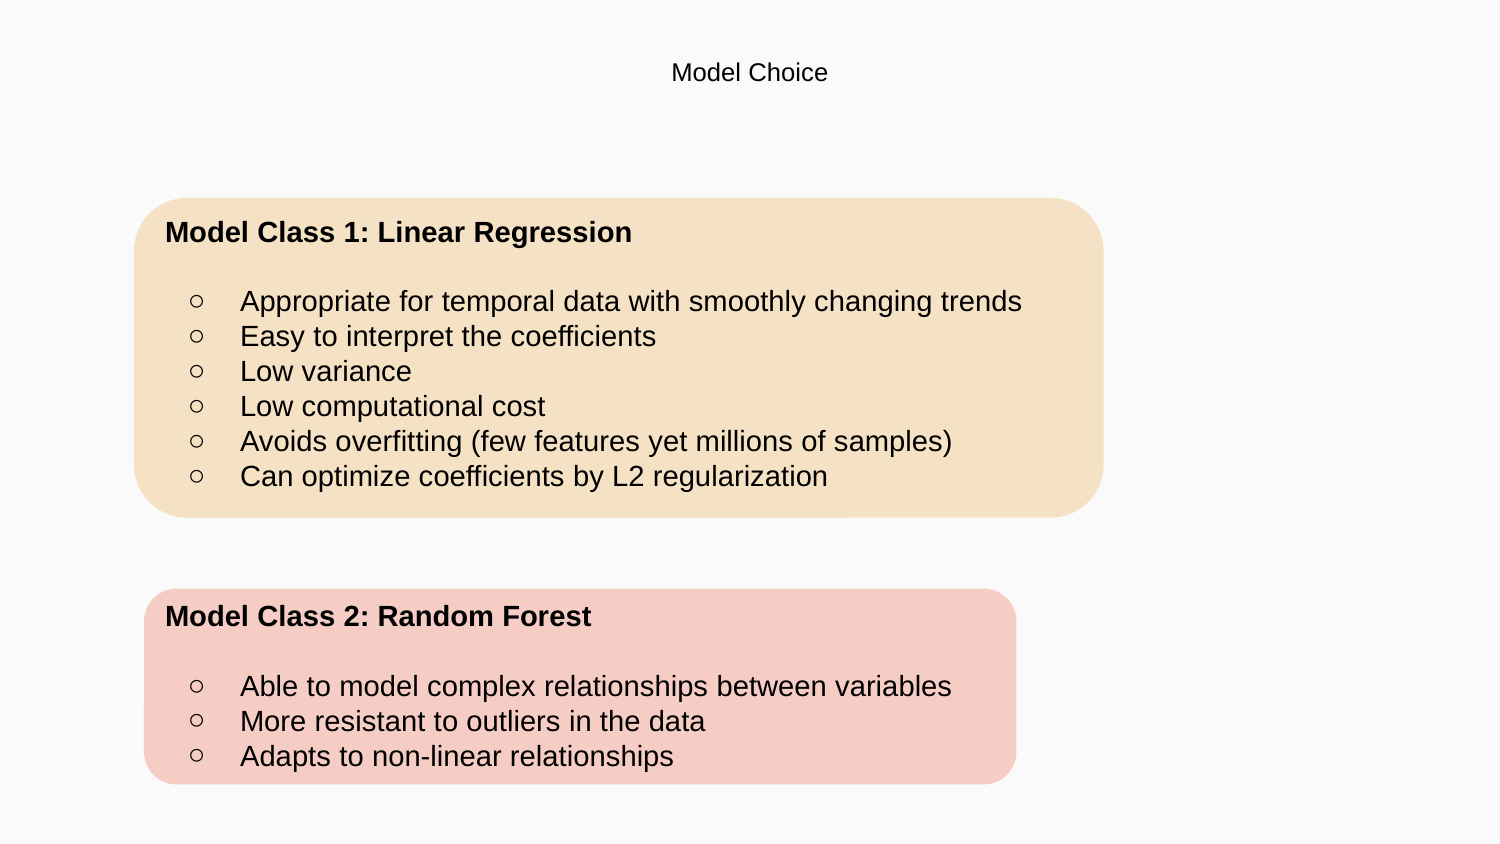

# Model Choice

Model Class 1: Linear Regression

Appropriate for temporal data with smoothly changing trends
Easy to interpret the coefficients
Low variance
Low computational cost
Avoids overfitting (few features yet millions of samples)
Can optimize coefficients by L2 regularization

Model Class 2: Random Forest

Able to model complex relationships between variables
More resistant to outliers in the data
Adapts to non-linear relationships